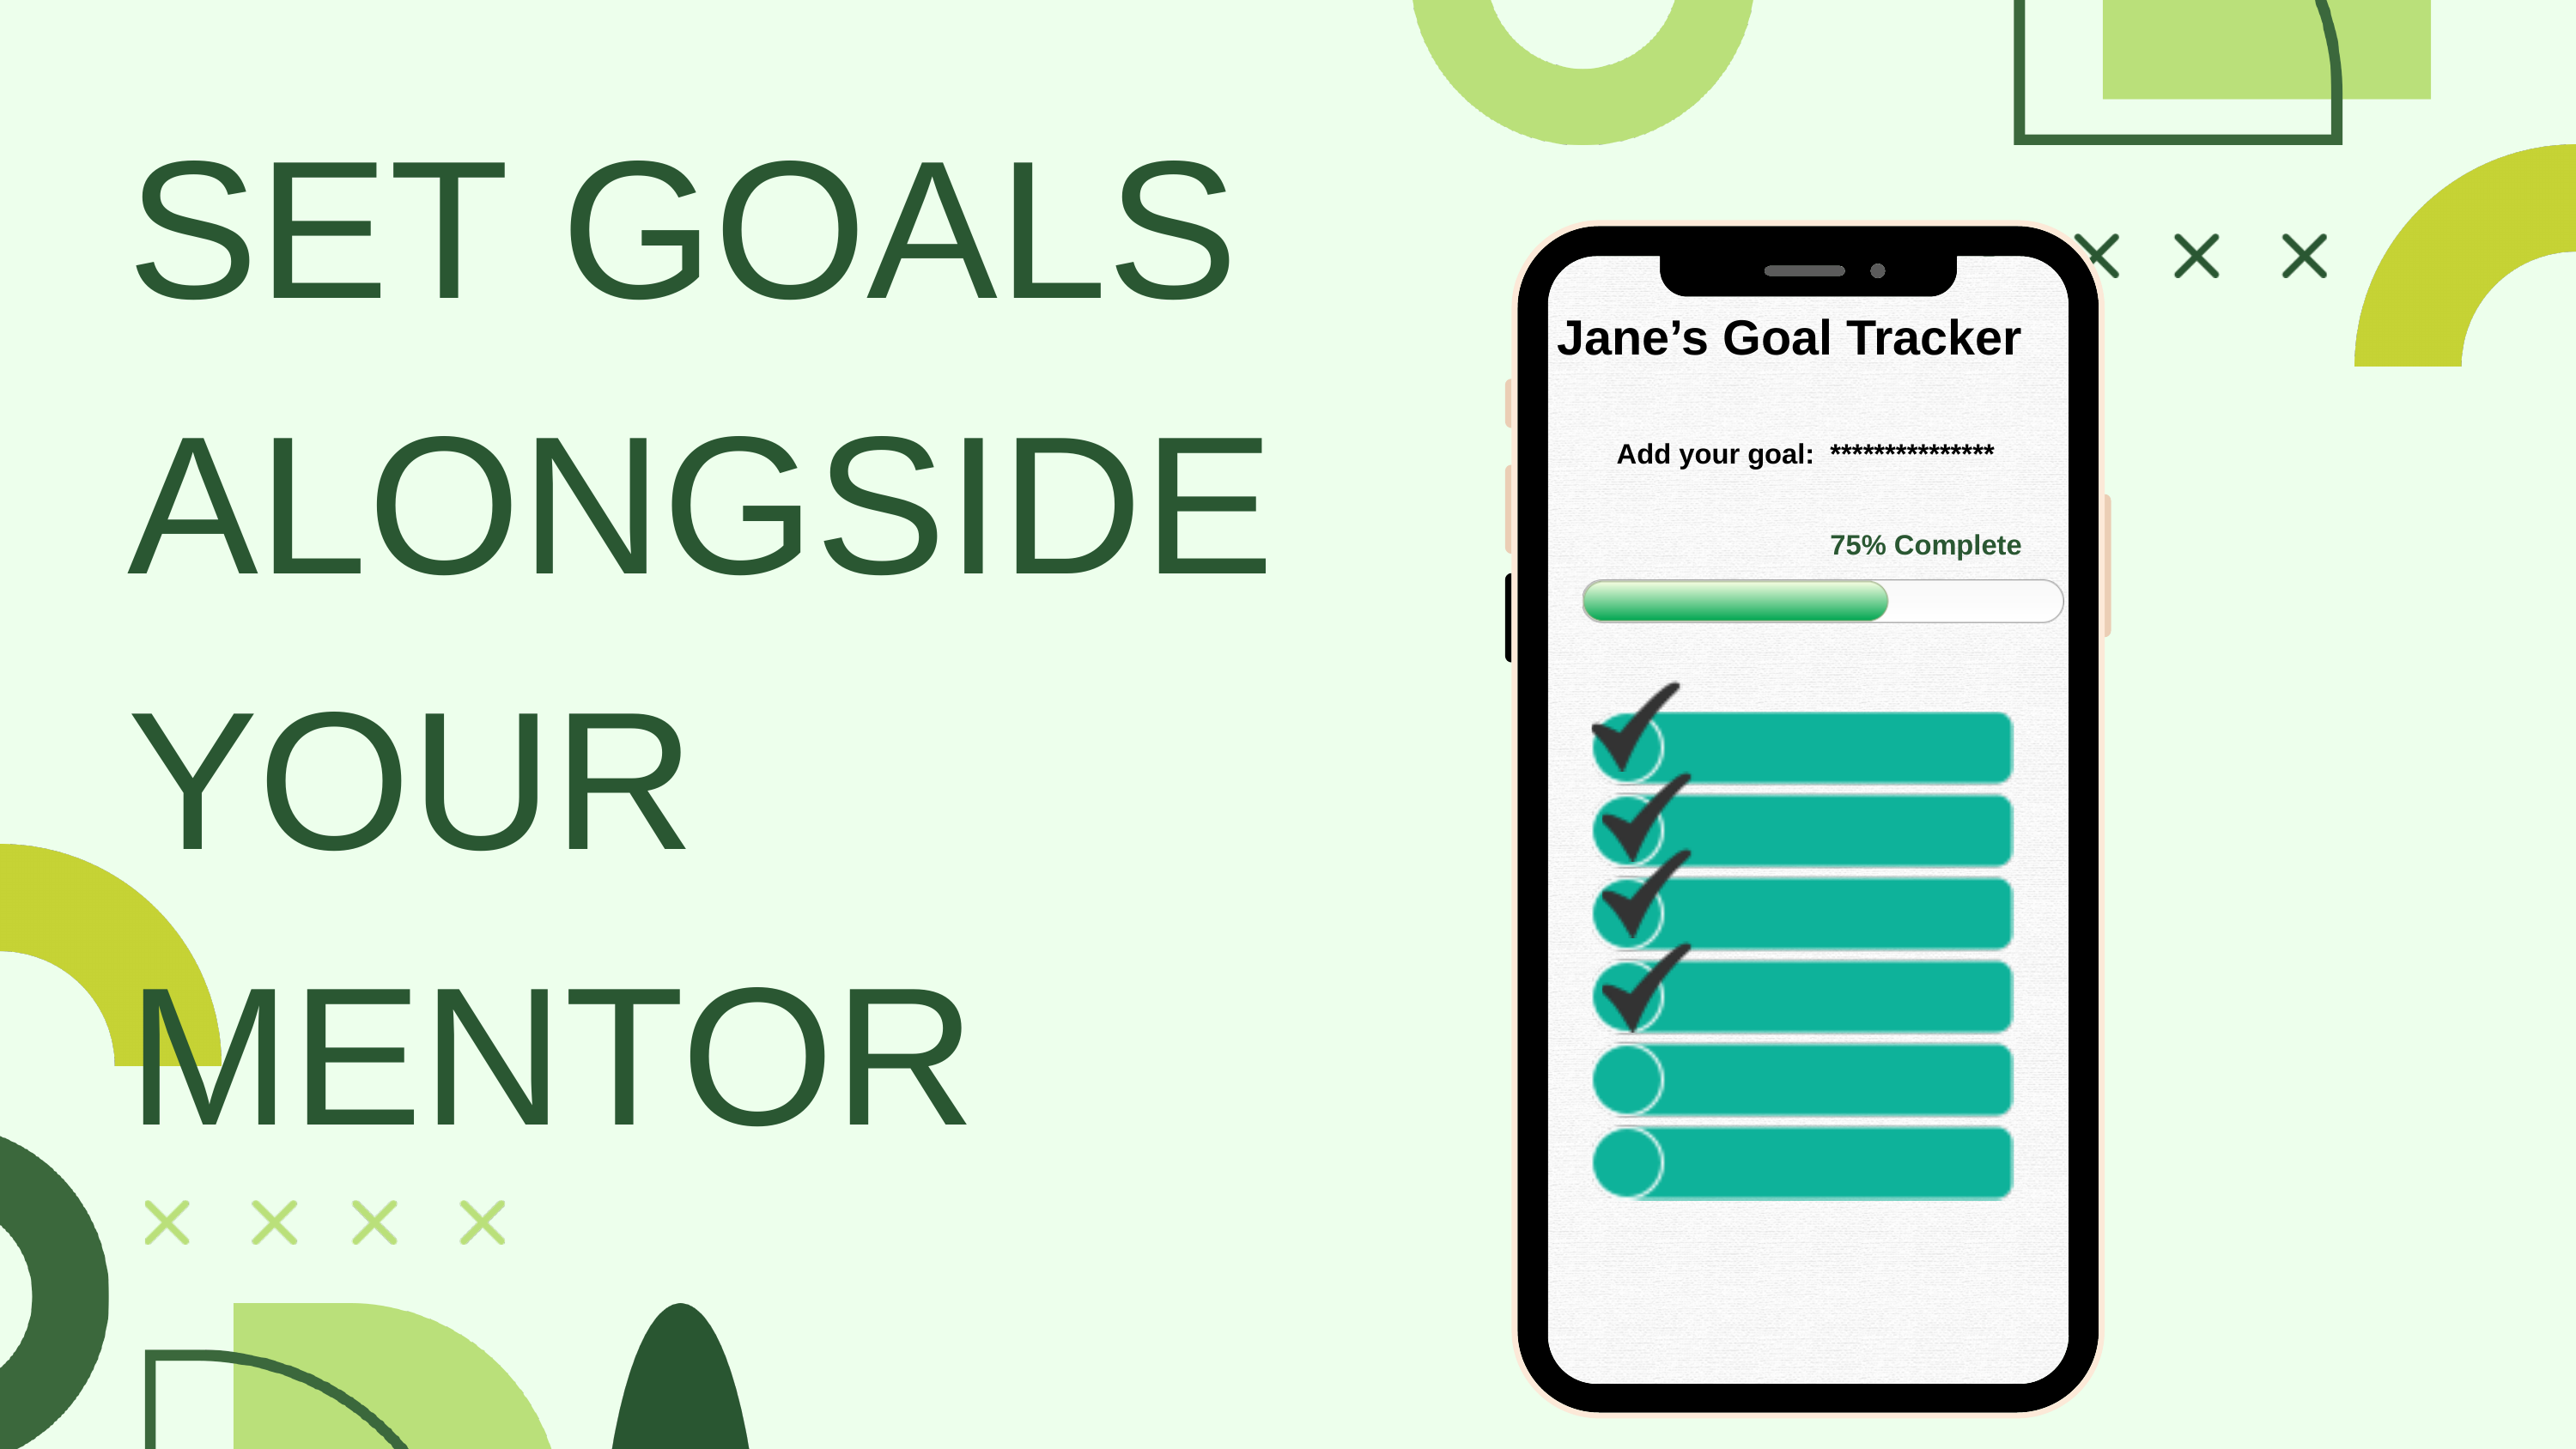

SET GOALS ALONGSIDE YOUR MENTOR

Jane’s Goal Tracker
Add your goal:  ***************
75% Complete